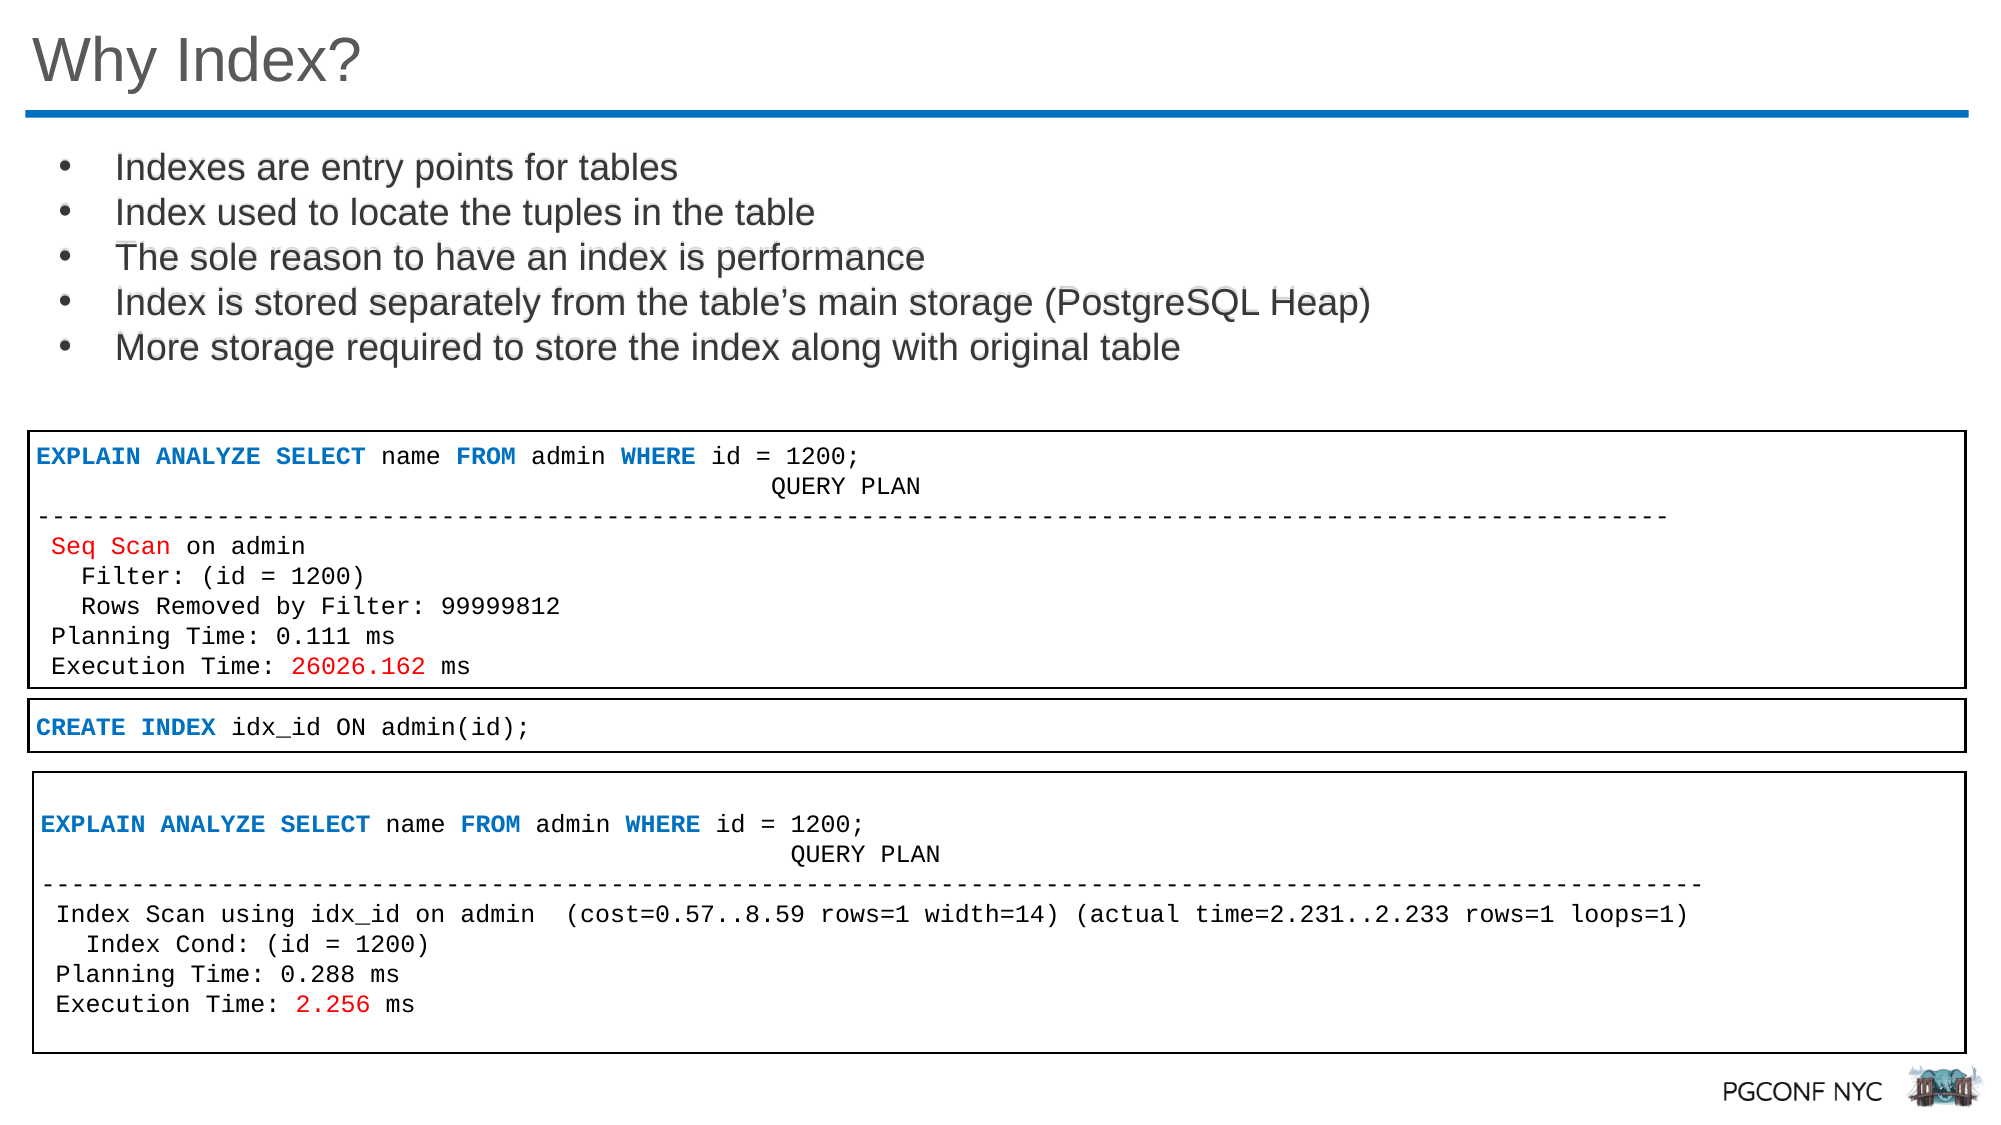

# Why Index?
Indexes are entry points for tables
Index used to locate the tuples in the table
The sole reason to have an index is performance
Index is stored separately from the table’s main storage (PostgreSQL Heap)
More storage required to store the index along with original table
EXPLAIN ANALYZE SELECT name FROM admin WHERE id = 1200;
                                                 QUERY PLAN
-------------------------------------------------------------------------------------------------------------
 Seq Scan on admin
   Filter: (id = 1200)
   Rows Removed by Filter: 99999812
 Planning Time: 0.111 ms
 Execution Time: 26026.162 ms
CREATE INDEX idx_id ON admin(id);
EXPLAIN ANALYZE SELECT name FROM admin WHERE id = 1200;
                                                  QUERY PLAN
---------------------------------------------------------------------------------------------------------------
 Index Scan using idx_id on admin  (cost=0.57..8.59 rows=1 width=14) (actual time=2.231..2.233 rows=1 loops=1)
   Index Cond: (id = 1200)
 Planning Time: 0.288 ms
 Execution Time: 2.256 ms